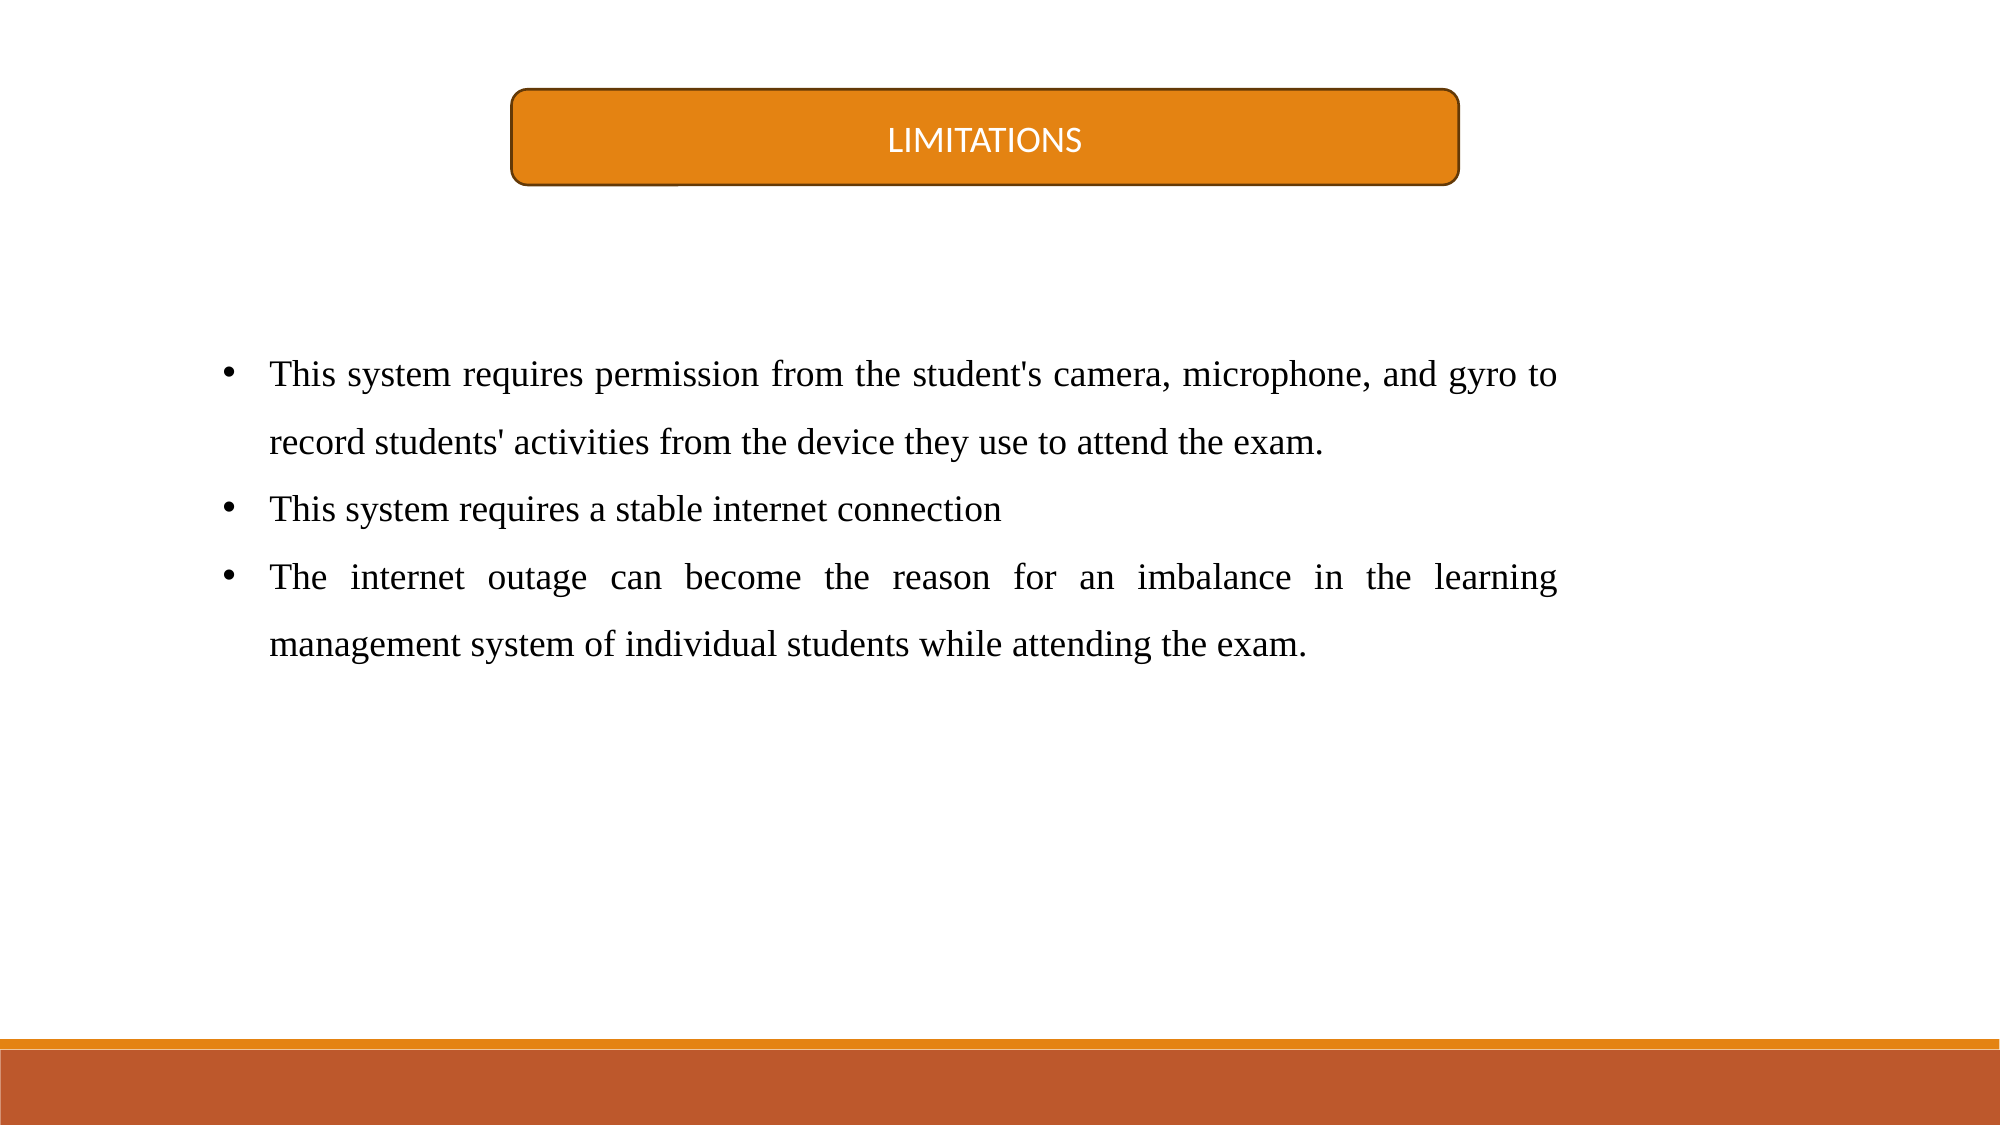

LIMITATIONS
This system requires permission from the student's camera, microphone, and gyro to record students' activities from the device they use to attend the exam.
This system requires a stable internet connection
The internet outage can become the reason for an imbalance in the learning management system of individual students while attending the exam.